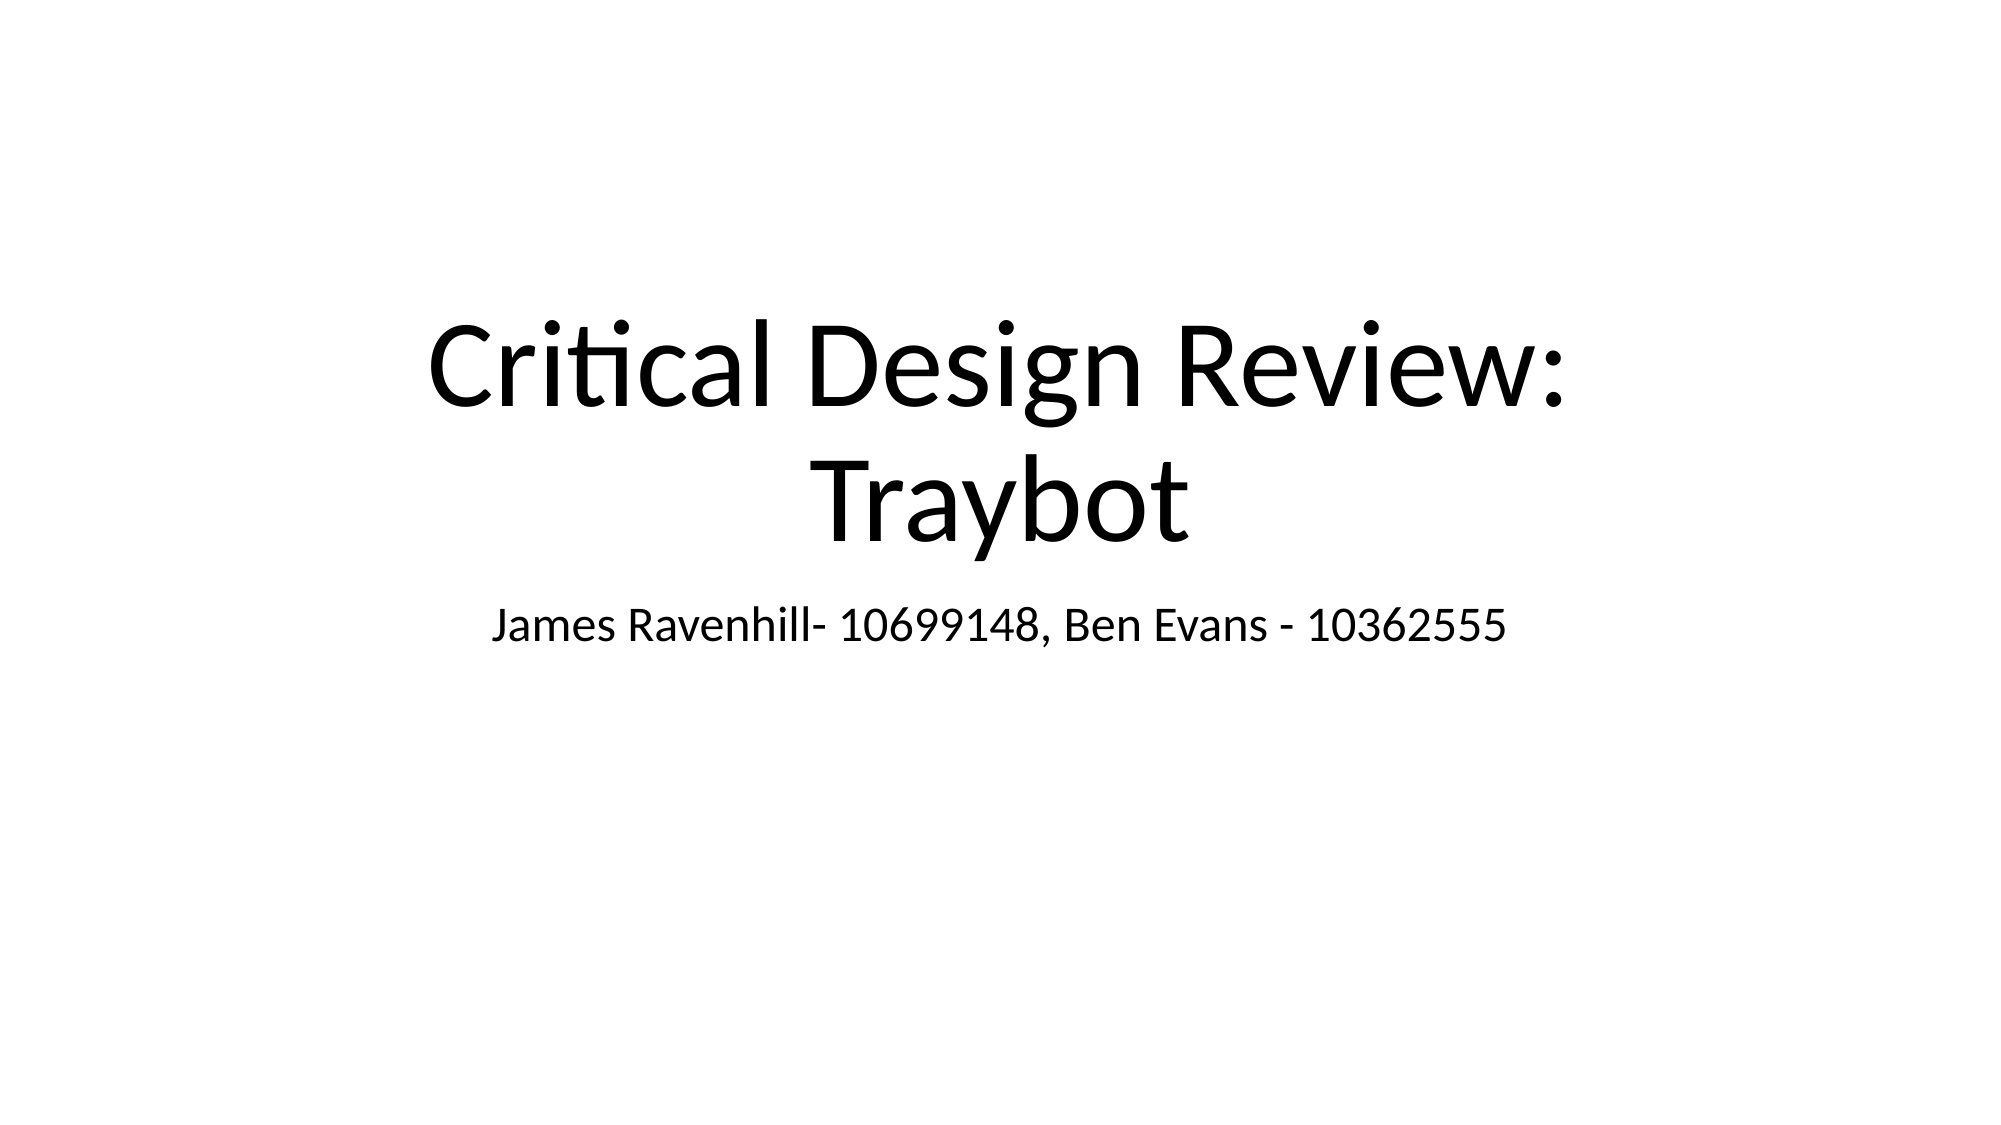

# Critical Design Review: Traybot
James Ravenhill- 10699148, Ben Evans - 10362555